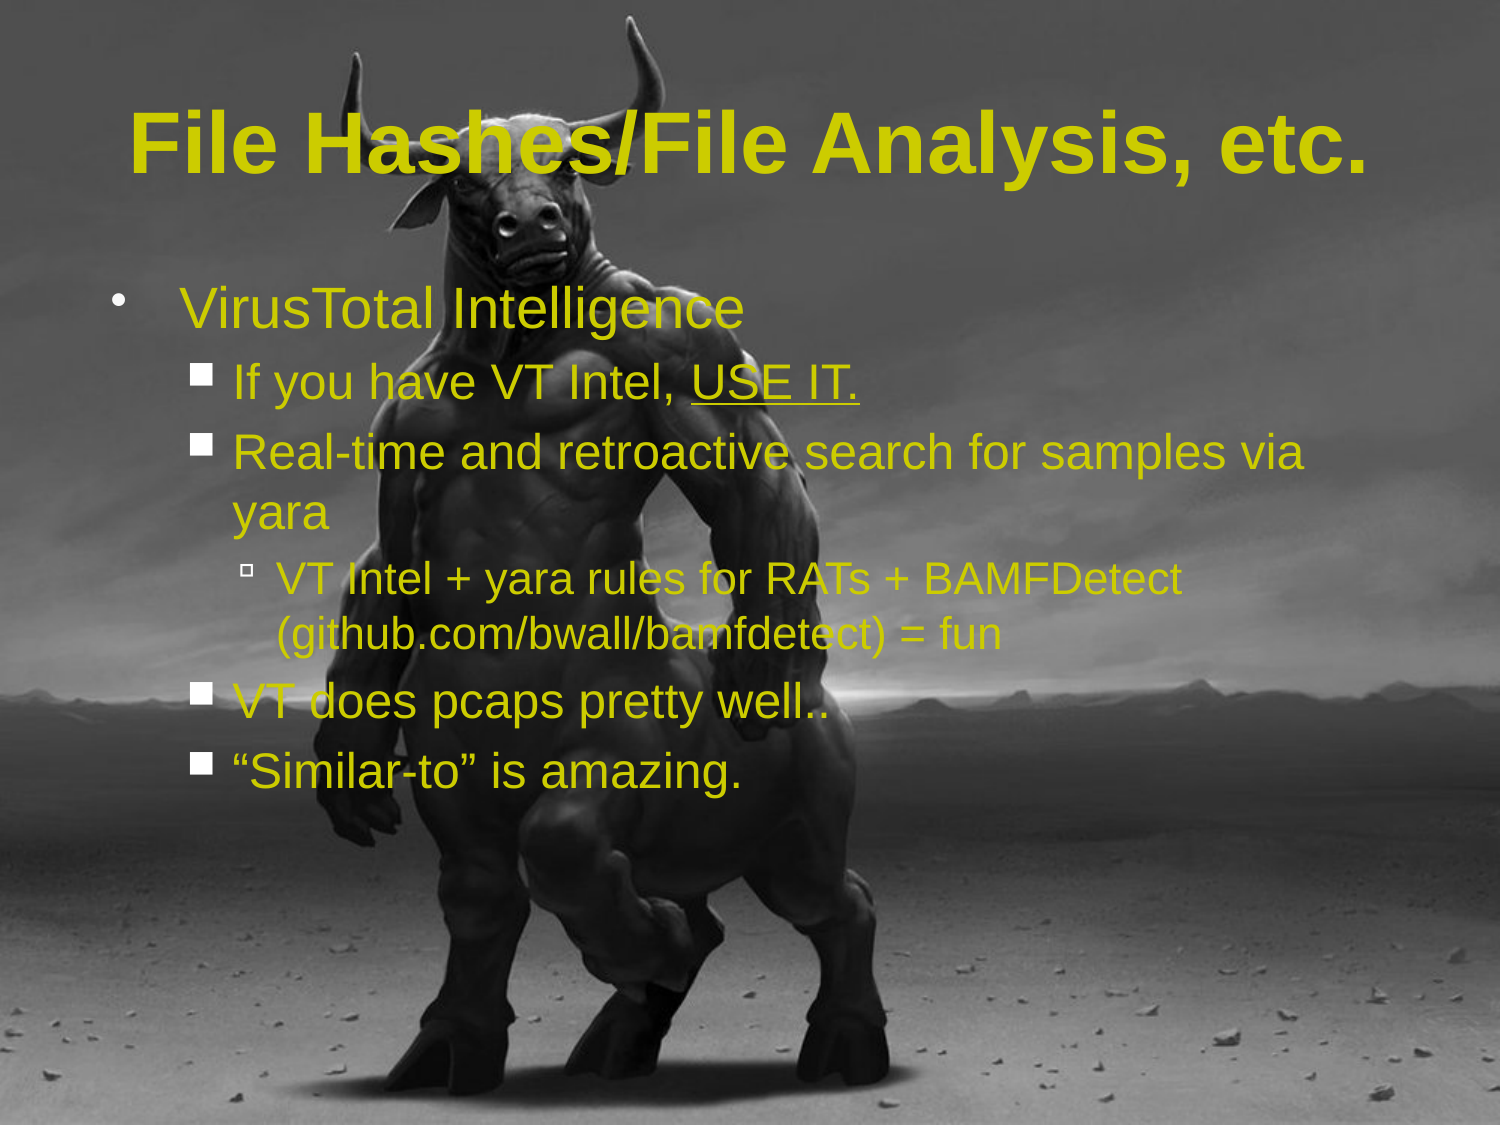

# File Hashes/File Analysis, etc.
VirusTotal Intelligence
If you have VT Intel, USE IT.
Real-time and retroactive search for samples via yara
VT Intel + yara rules for RATs + BAMFDetect (github.com/bwall/bamfdetect) = fun
VT does pcaps pretty well..
“Similar-to” is amazing.